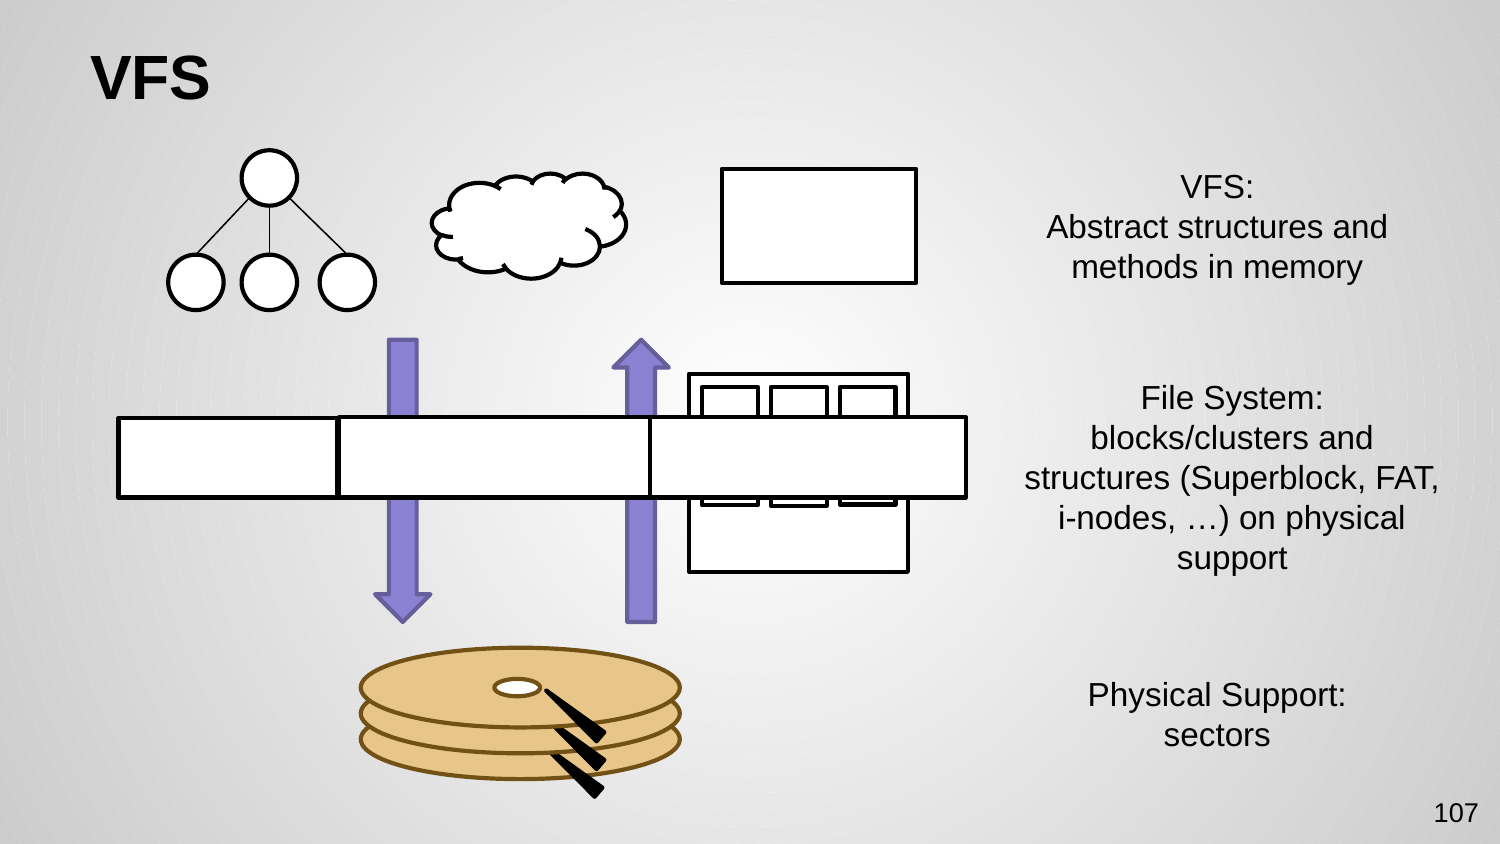

# VFS

VFS:
Abstract structures and methods in memory

File System:
blocks/clusters and structures (Superblock, FAT, i-nodes, …) on physical support

Physical Support:
sectors
107